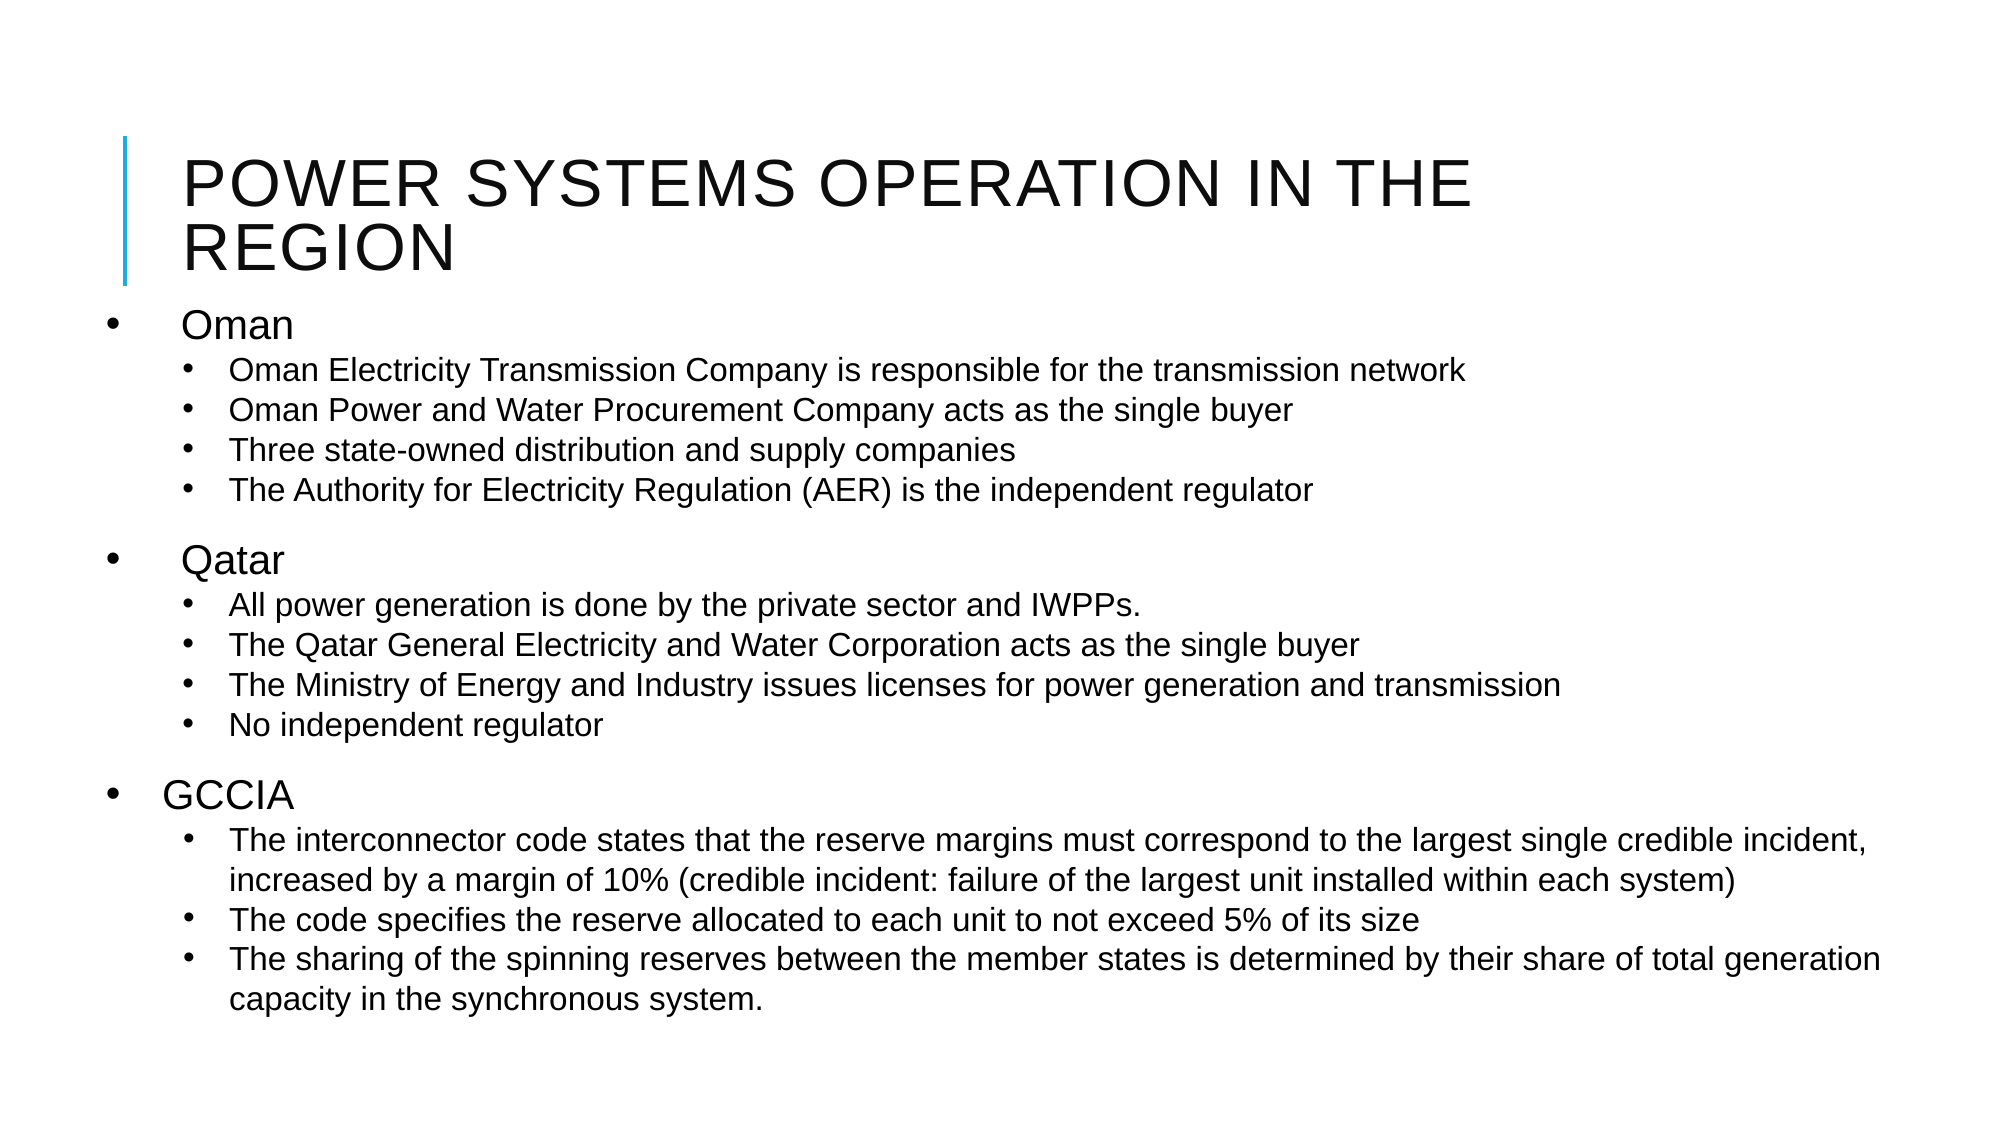

# power systems operation in the region
Oman
Oman Electricity Transmission Company is responsible for the transmission network
Oman Power and Water Procurement Company acts as the single buyer
Three state-owned distribution and supply companies
The Authority for Electricity Regulation (AER) is the independent regulator
Qatar
All power generation is done by the private sector and IWPPs.
The Qatar General Electricity and Water Corporation acts as the single buyer
The Ministry of Energy and Industry issues licenses for power generation and transmission
No independent regulator
GCCIA
The interconnector code states that the reserve margins must correspond to the largest single credible incident, increased by a margin of 10% (credible incident: failure of the largest unit installed within each system)
The code specifies the reserve allocated to each unit to not exceed 5% of its size
The sharing of the spinning reserves between the member states is determined by their share of total generation capacity in the synchronous system.